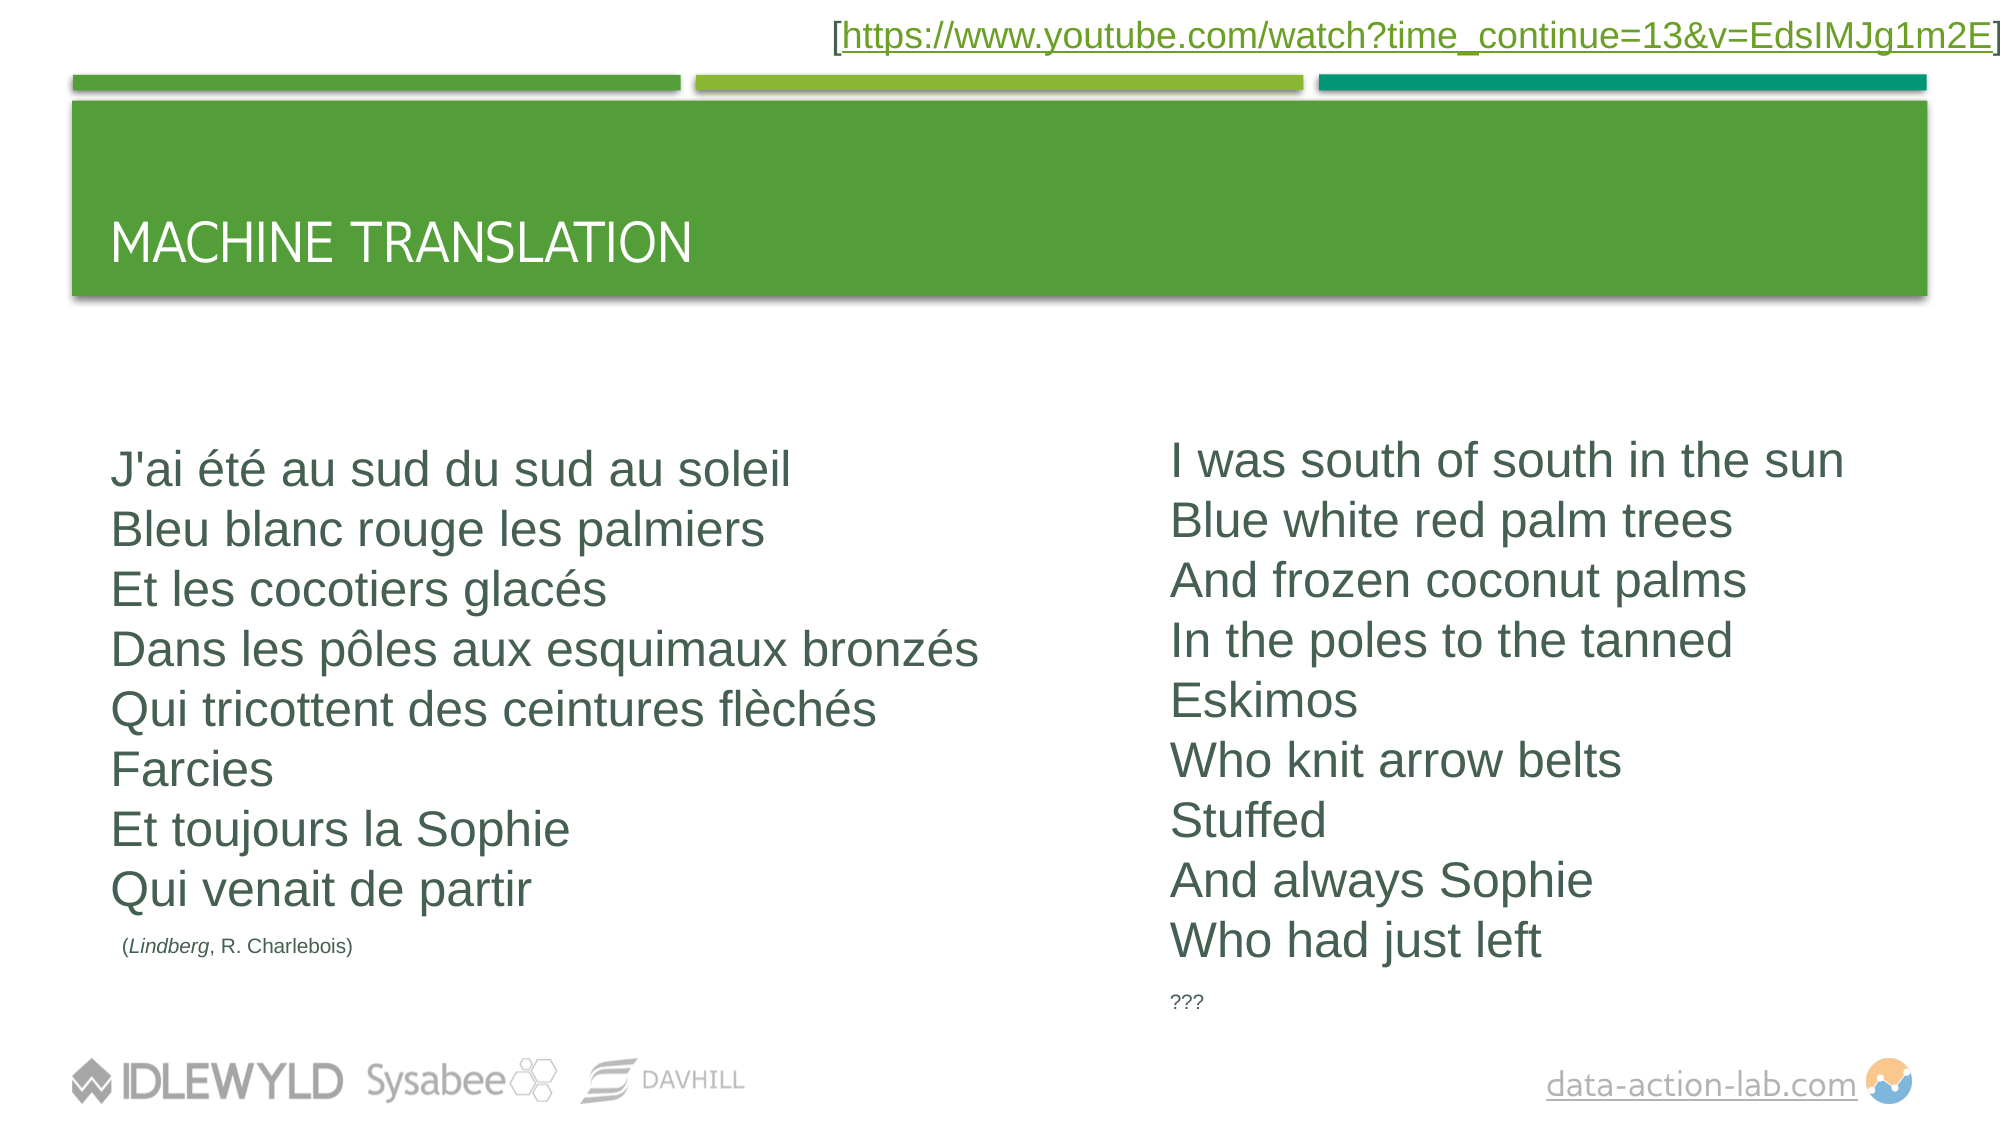

[https://www.youtube.com/watch?time_continue=13&v=EdsIMJg1m2E]
# Machine Translation
J'ai été au sud du sud au soleil
Bleu blanc rouge les palmiers
Et les cocotiers glacés
Dans les pôles aux esquimaux bronzés
Qui tricottent des ceintures flèchés
Farcies
Et toujours la Sophie
Qui venait de partir
  (Lindberg, R. Charlebois)
I was south of south in the sun
Blue white red palm trees
And frozen coconut palms
In the poles to the tanned Eskimos
Who knit arrow belts
Stuffed
And always Sophie
Who had just left
???